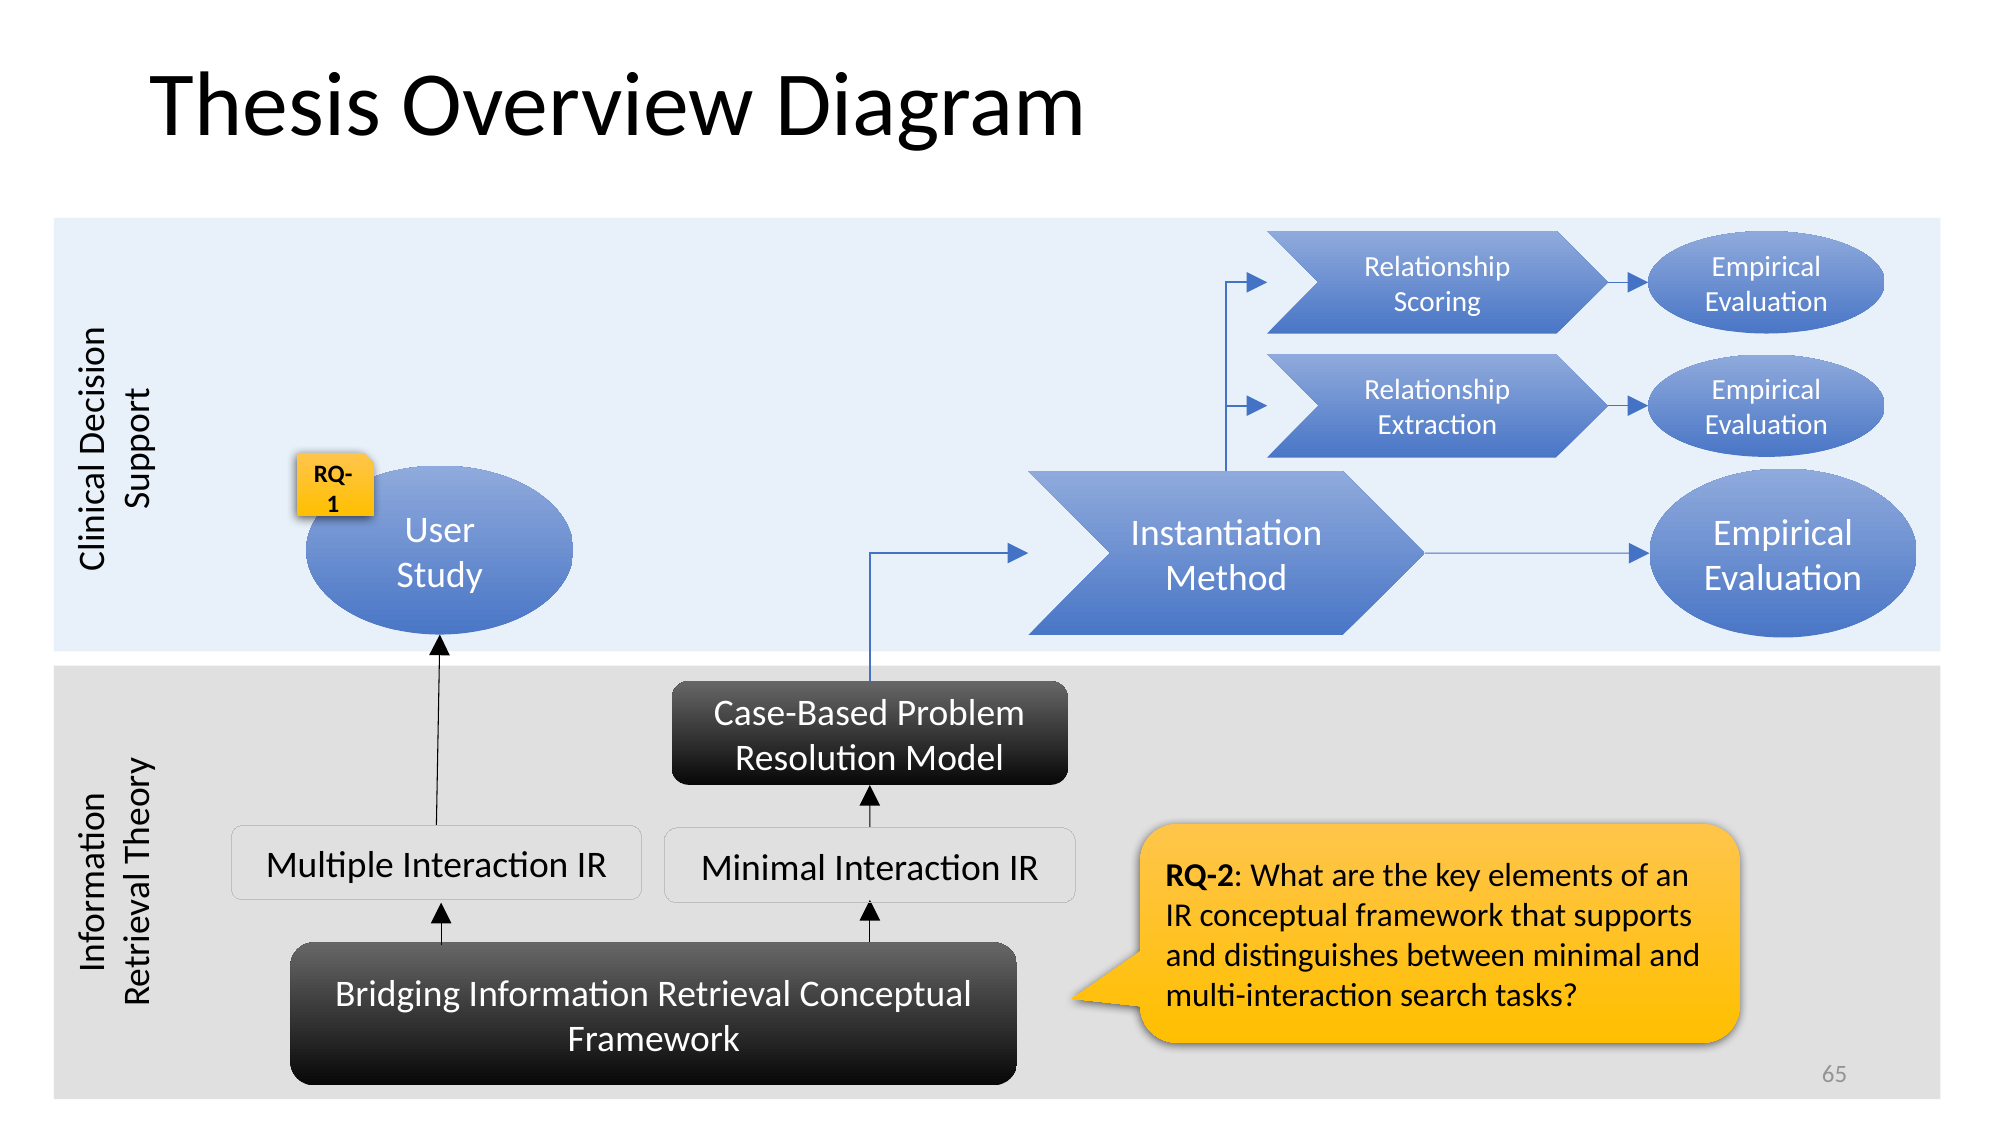

# Thesis Overview Diagram

Empirical Evaluation
Relationship Scoring
Relationship Extraction
Empirical Evaluation
Clinical Decision Support
RQ-1
User Study
Empirical Evaluation
Instantiation Method

Case-Based Problem Resolution Model
RQ-2: ﻿What are the key elements of an IR conceptual framework that supports and distinguishes between minimal and multi-interaction search tasks?
Multiple Interaction IR
Minimal Interaction IR
Information Retrieval Theory
Bridging Information Retrieval Conceptual Framework
65